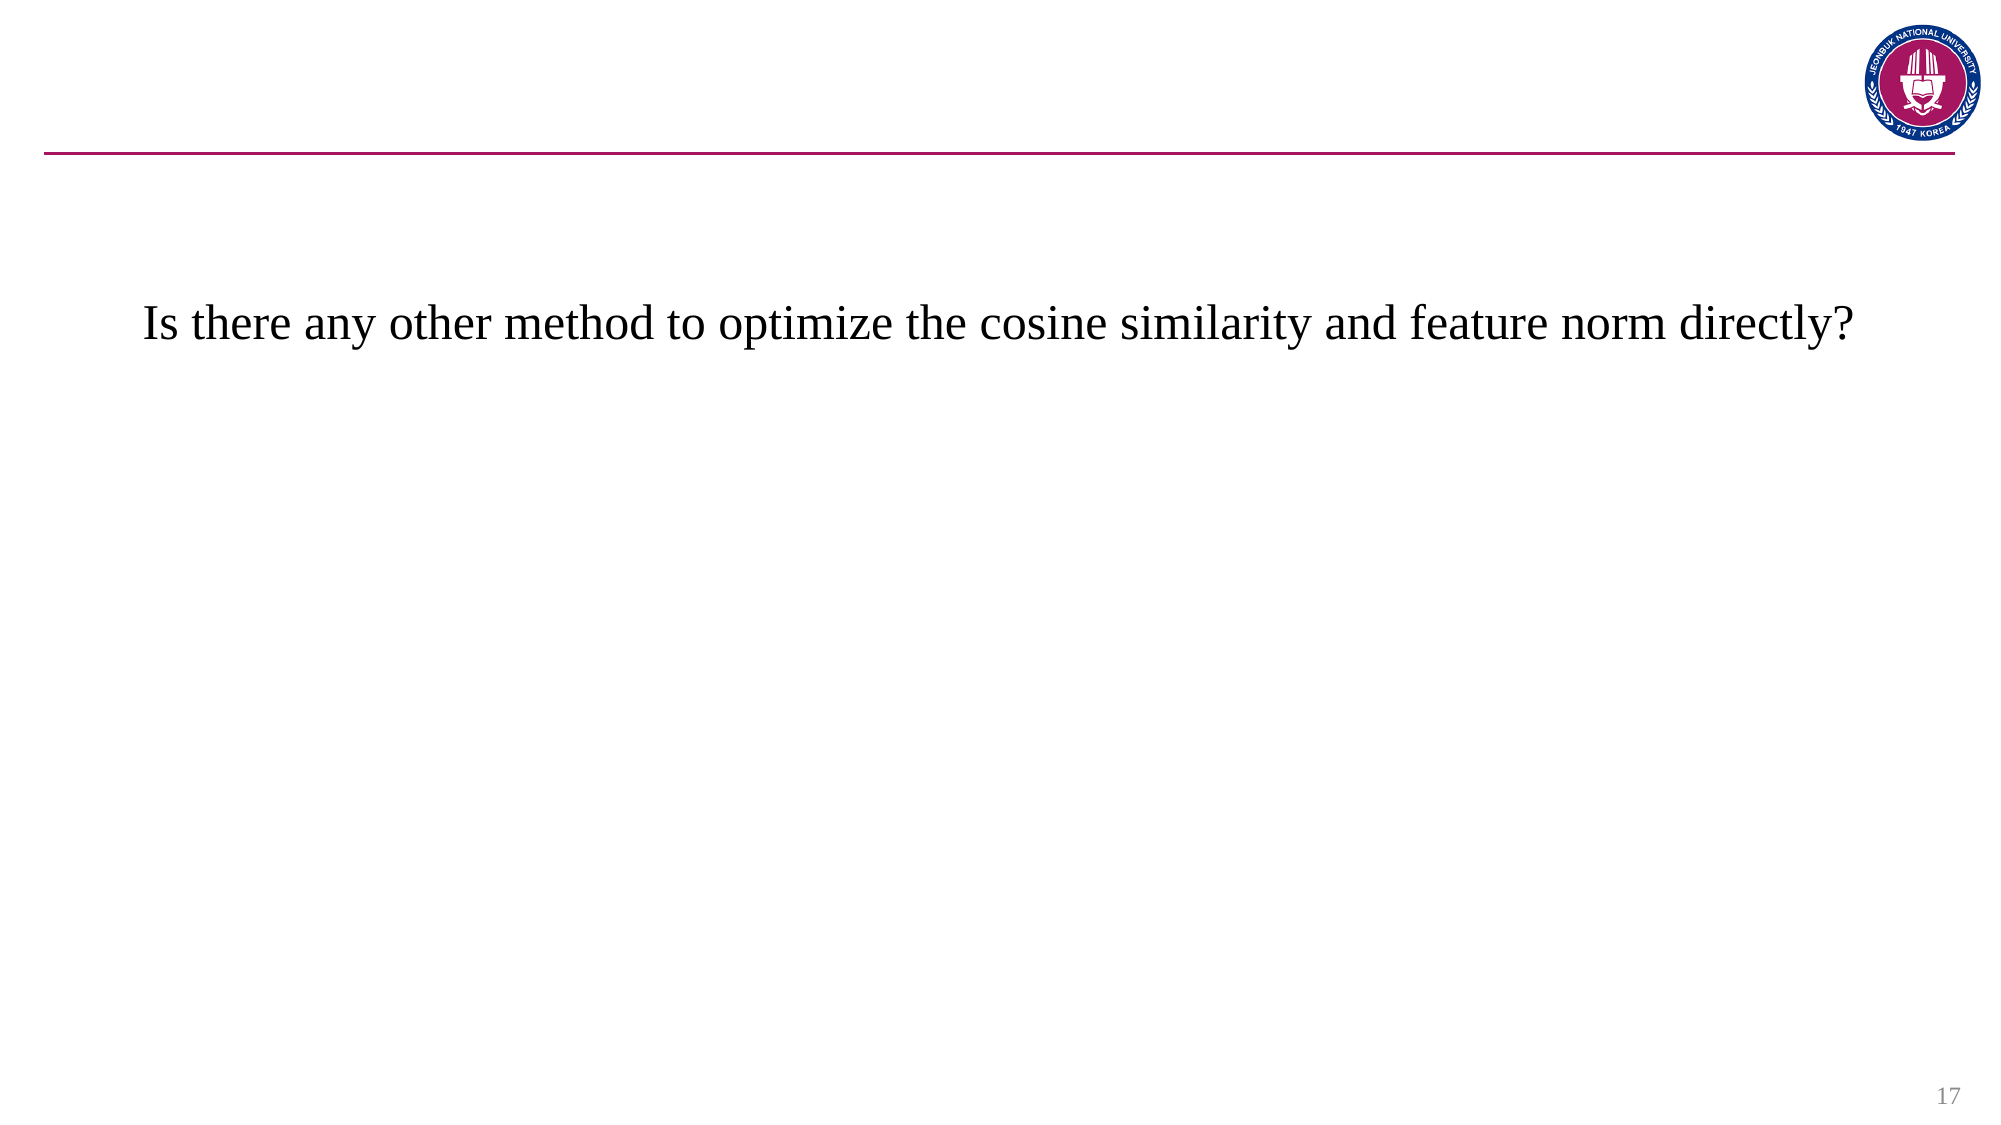

#
Is there any other method to optimize the cosine similarity and feature norm directly?
17